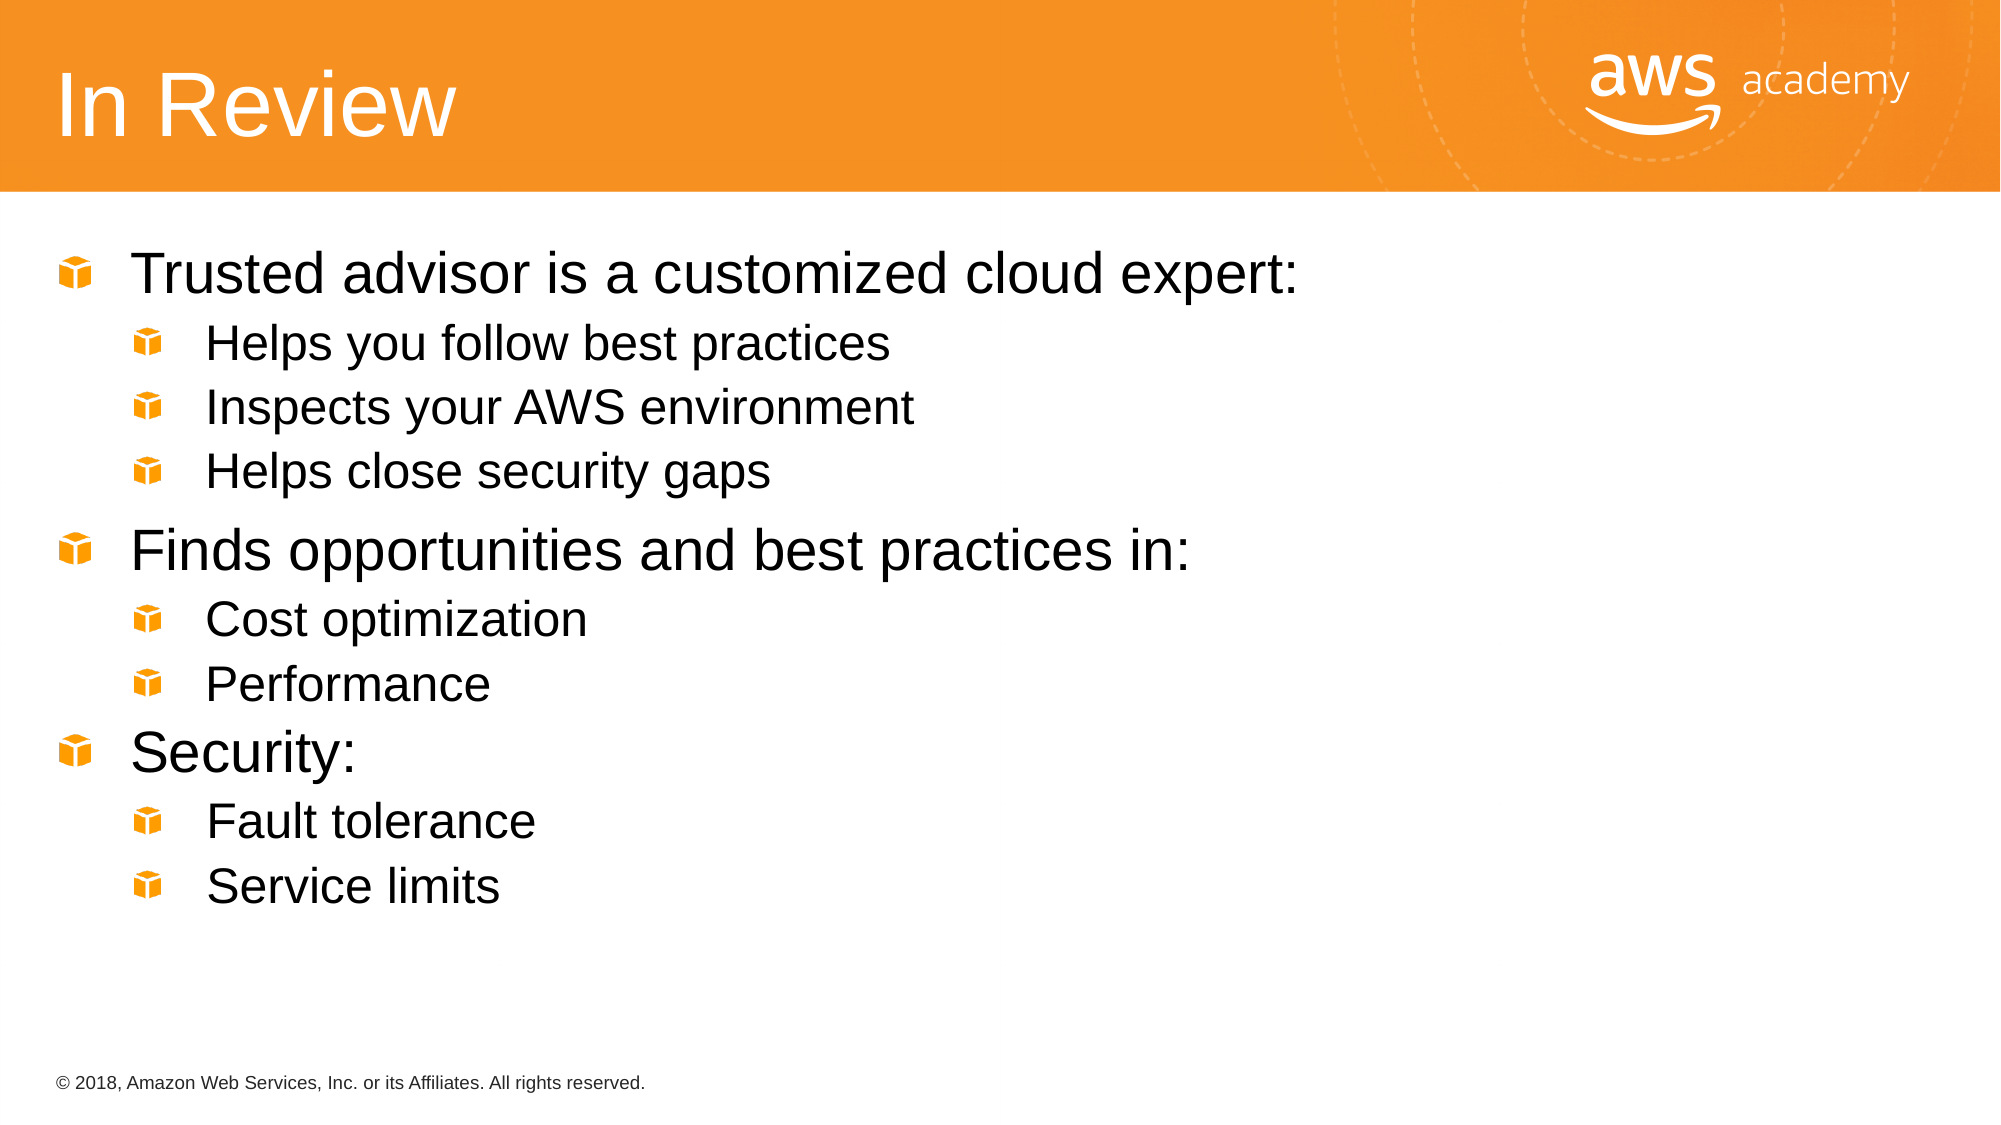

# In Review
Trusted advisor is a customized cloud expert:
Helps you follow best practices
Inspects your AWS environment
Helps close security gaps
Finds opportunities and best practices in:
Cost optimization
Performance
Security:
Fault tolerance
Service limits